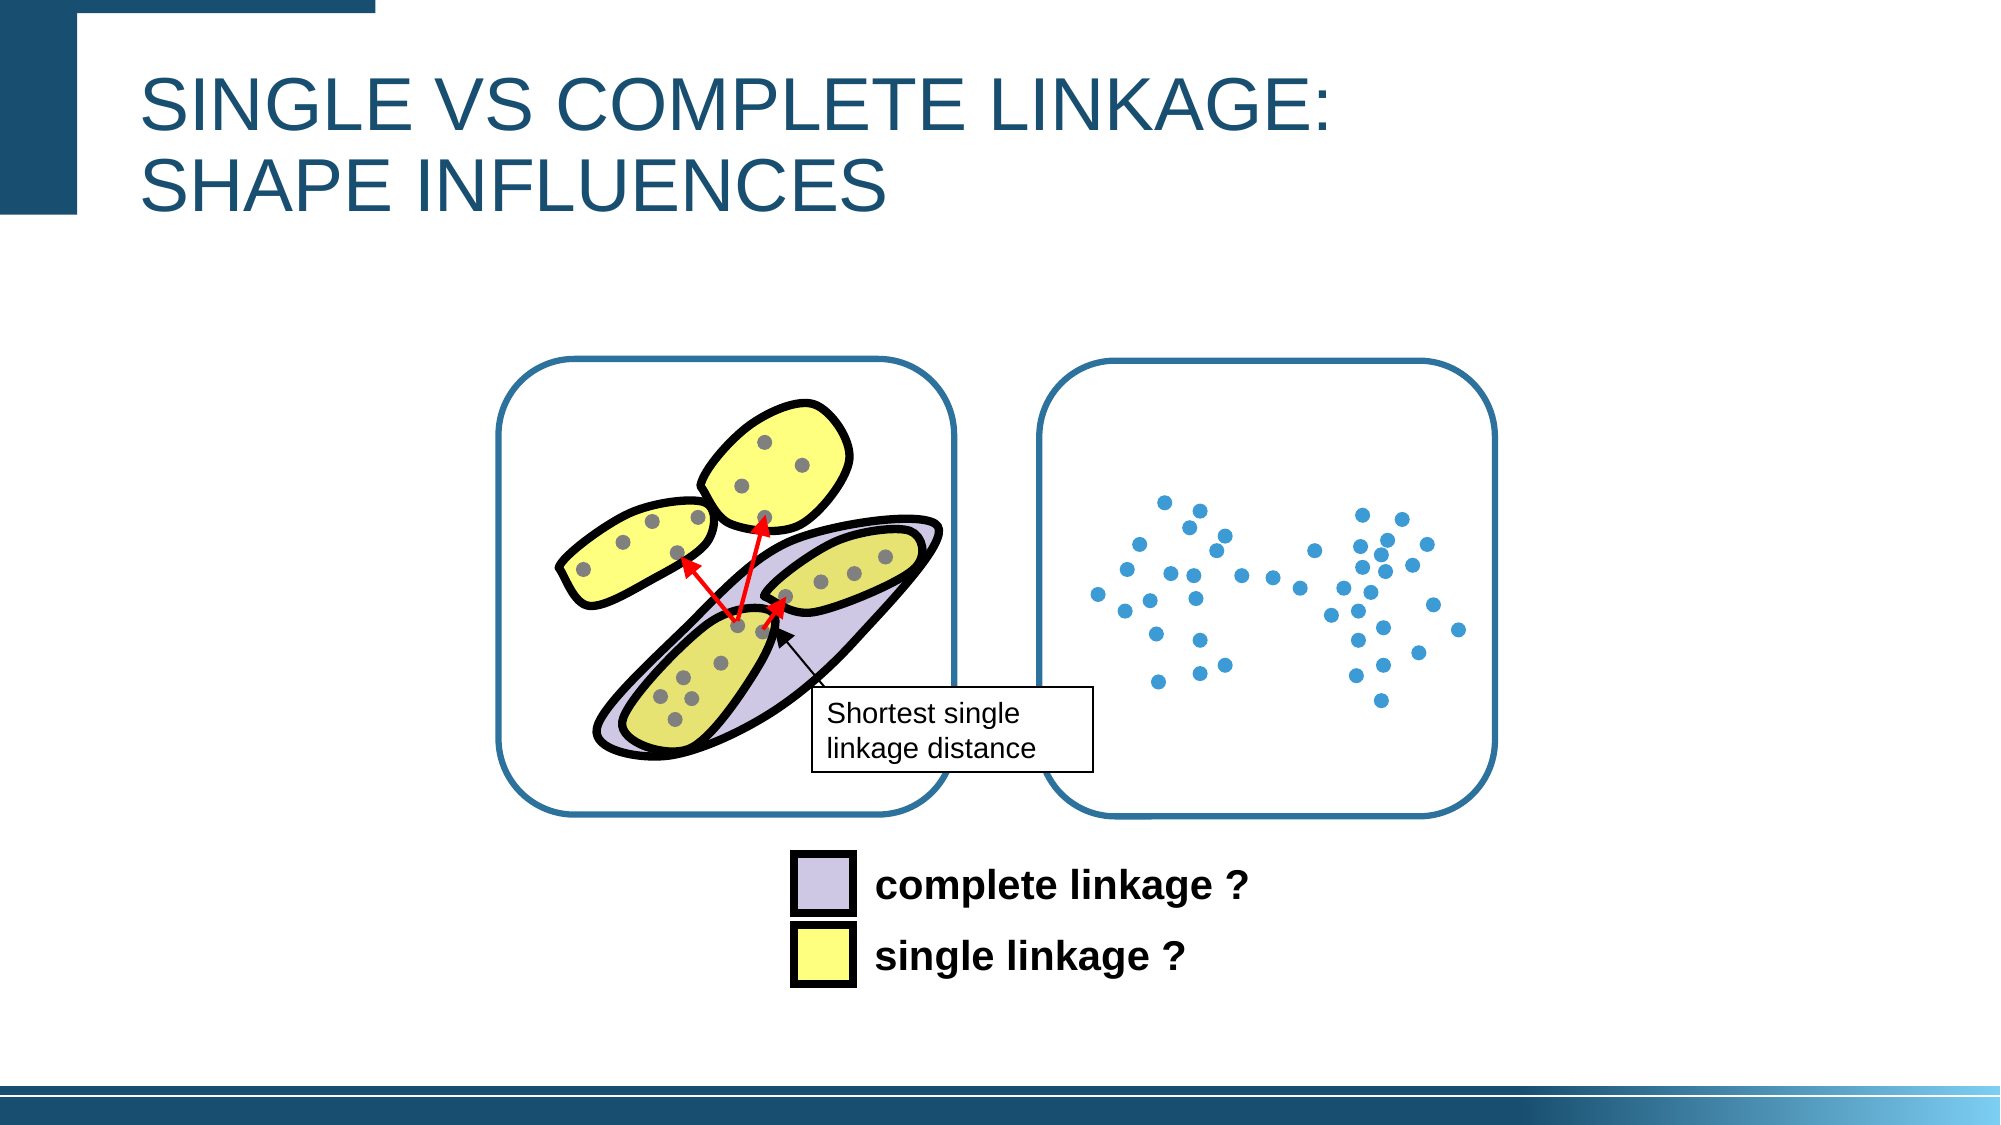

Single vs Complete linkage:
Shape influences

Shortest single linkage distance

complete linkage ?

single linkage ?